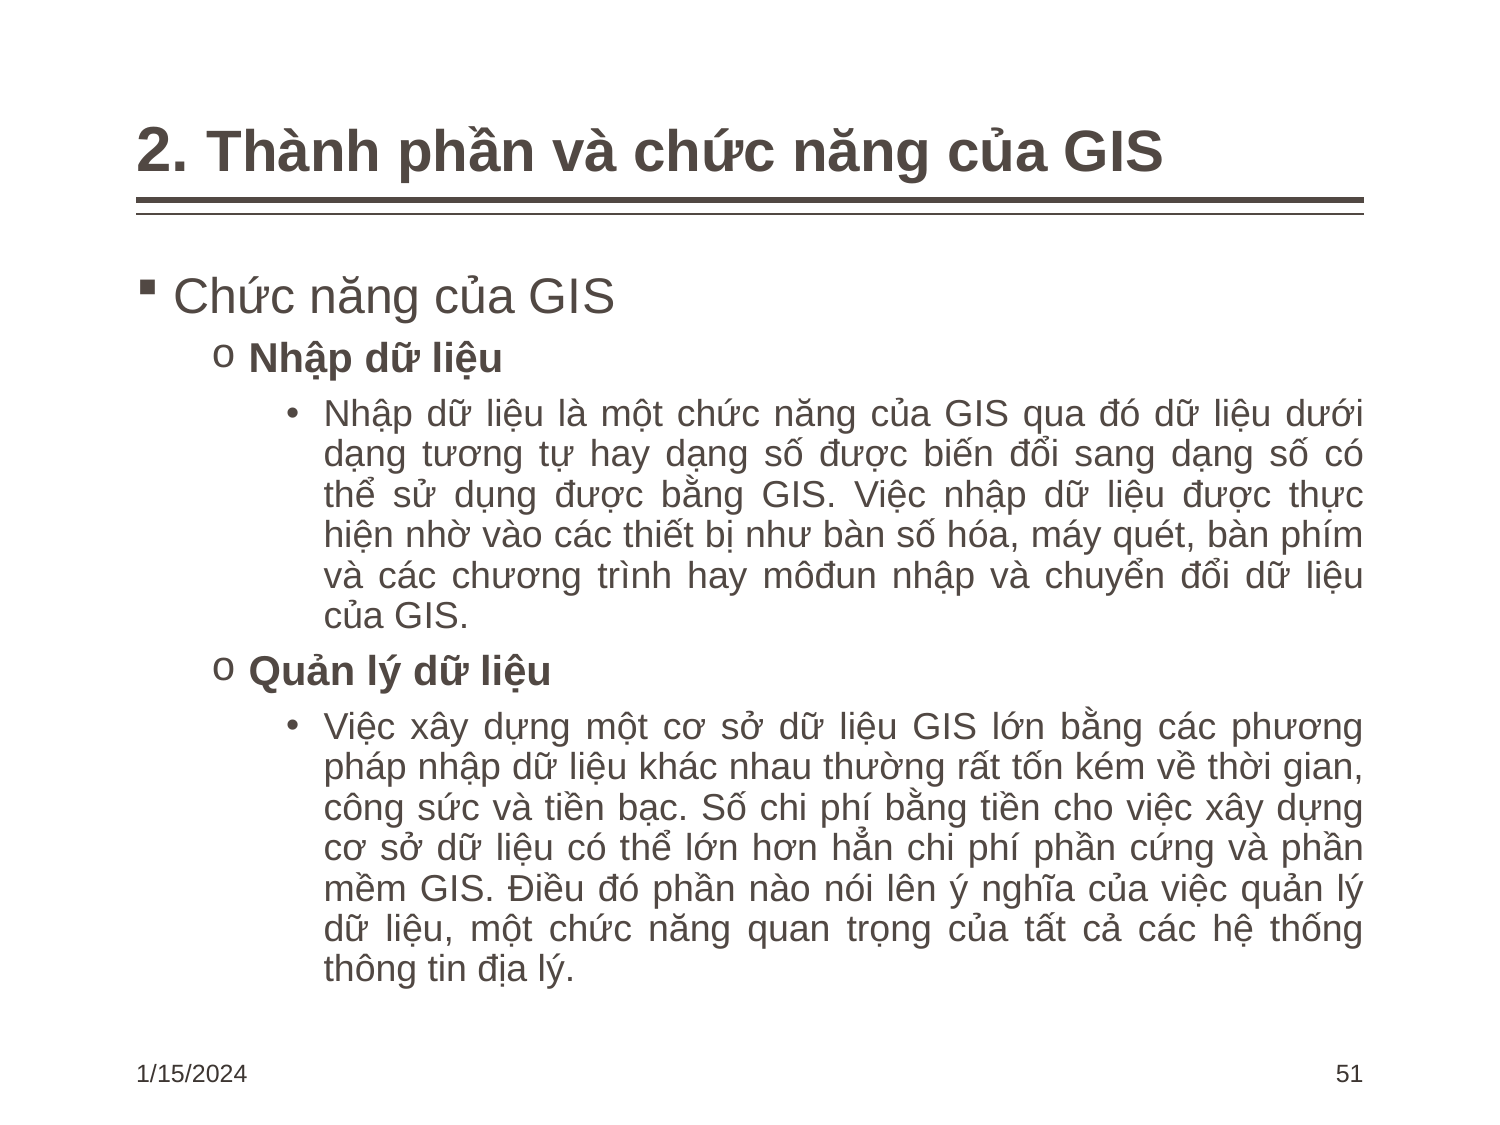

# 2. Thành phần và chức năng của GIS
Chức năng của GIS
Nhập dữ liệu
Nhập dữ liệu là một chức năng của GIS qua đó dữ liệu dưới dạng tương tự hay dạng số được biến đổi sang dạng số có thể sử dụng được bằng GIS. Việc nhập dữ liệu được thực hiện nhờ vào các thiết bị như bàn số hóa, máy quét, bàn phím và các chương trình hay môđun nhập và chuyển đổi dữ liệu của GIS.
Quản lý dữ liệu
Việc xây dựng một cơ sở dữ liệu GIS lớn bằng các phương pháp nhập dữ liệu khác nhau thường rất tốn kém về thời gian, công sức và tiền bạc. Số chi phí bằng tiền cho việc xây dựng cơ sở dữ liệu có thể lớn hơn hẳn chi phí phần cứng và phần mềm GIS. Điều đó phần nào nói lên ý nghĩa của việc quản lý dữ liệu, một chức năng quan trọng của tất cả các hệ thống thông tin địa lý.
1/15/2024
51